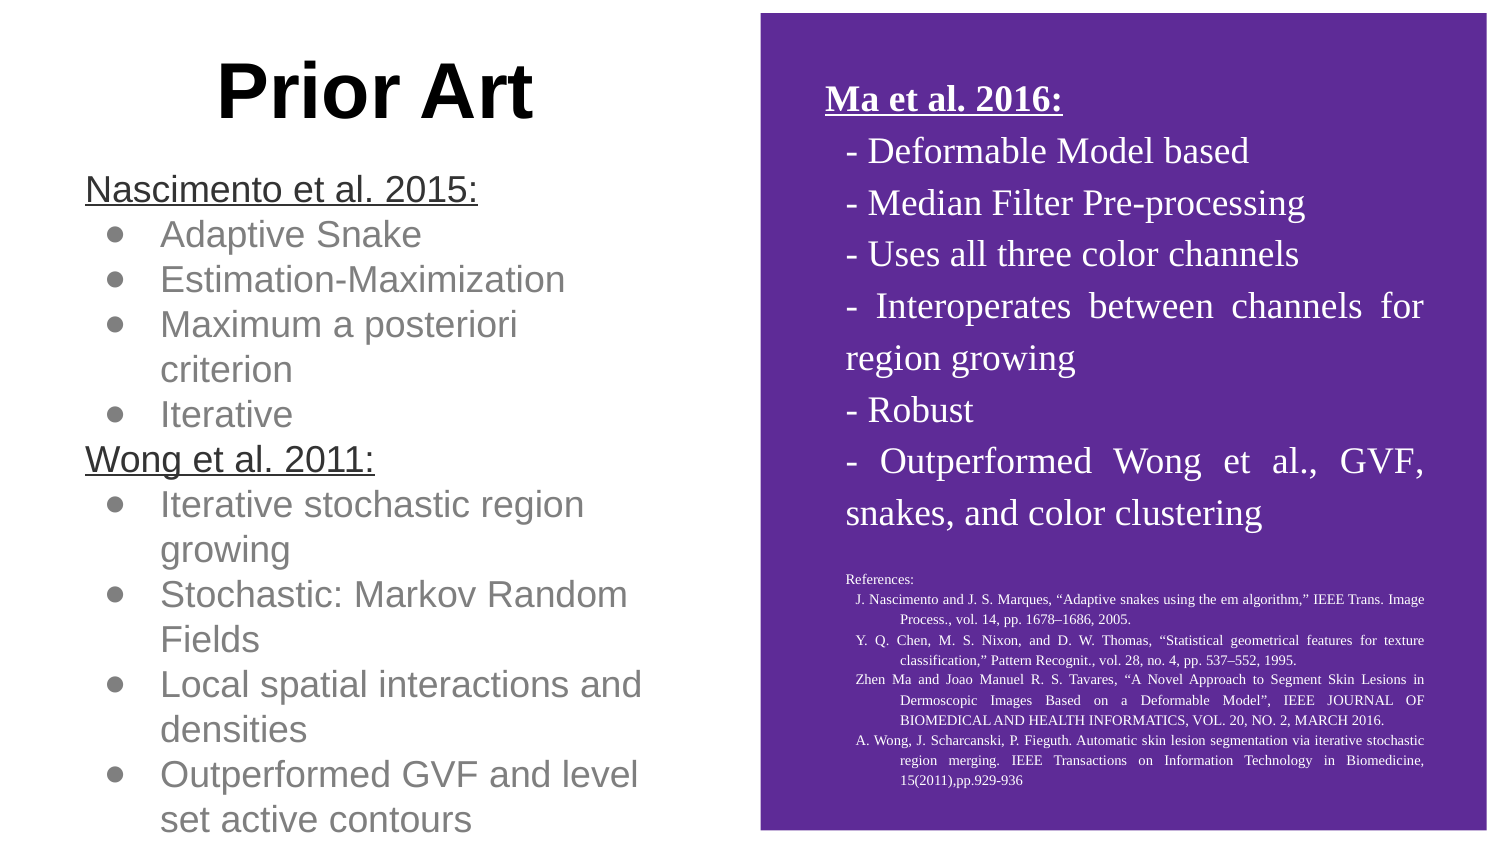

# Prior Art

Ma et al. 2016:
- Deformable Model based
- Median Filter Pre-processing
- Uses all three color channels
- Interoperates between channels for region growing
- Robust
- Outperformed Wong et al., GVF, snakes, and color clustering

References:
J. Nascimento and J. S. Marques, “Adaptive snakes using the em algorithm,” IEEE Trans. Image Process., vol. 14, pp. 1678–1686, 2005.
Y. Q. Chen, M. S. Nixon, and D. W. Thomas, “Statistical geometrical features for texture classification,” Pattern Recognit., vol. 28, no. 4, pp. 537–552, 1995.
Zhen Ma and Joao Manuel R. S. Tavares, “A Novel Approach to Segment Skin Lesions in Dermoscopic Images Based on a Deformable Model”, IEEE JOURNAL OF BIOMEDICAL AND HEALTH INFORMATICS, VOL. 20, NO. 2, MARCH 2016.
A. Wong, J. Scharcanski, P. Fieguth. Automatic skin lesion segmentation via iterative stochastic region merging. IEEE Transactions on Information Technology in Biomedicine, 15(2011),pp.929-936

Nascimento et al. 2015:
Adaptive Snake
Estimation-Maximization
Maximum a posteriori criterion
Iterative
Wong et al. 2011:
Iterative stochastic region growing
Stochastic: Markov Random Fields
Local spatial interactions and densities
Outperformed GVF and level set active contours